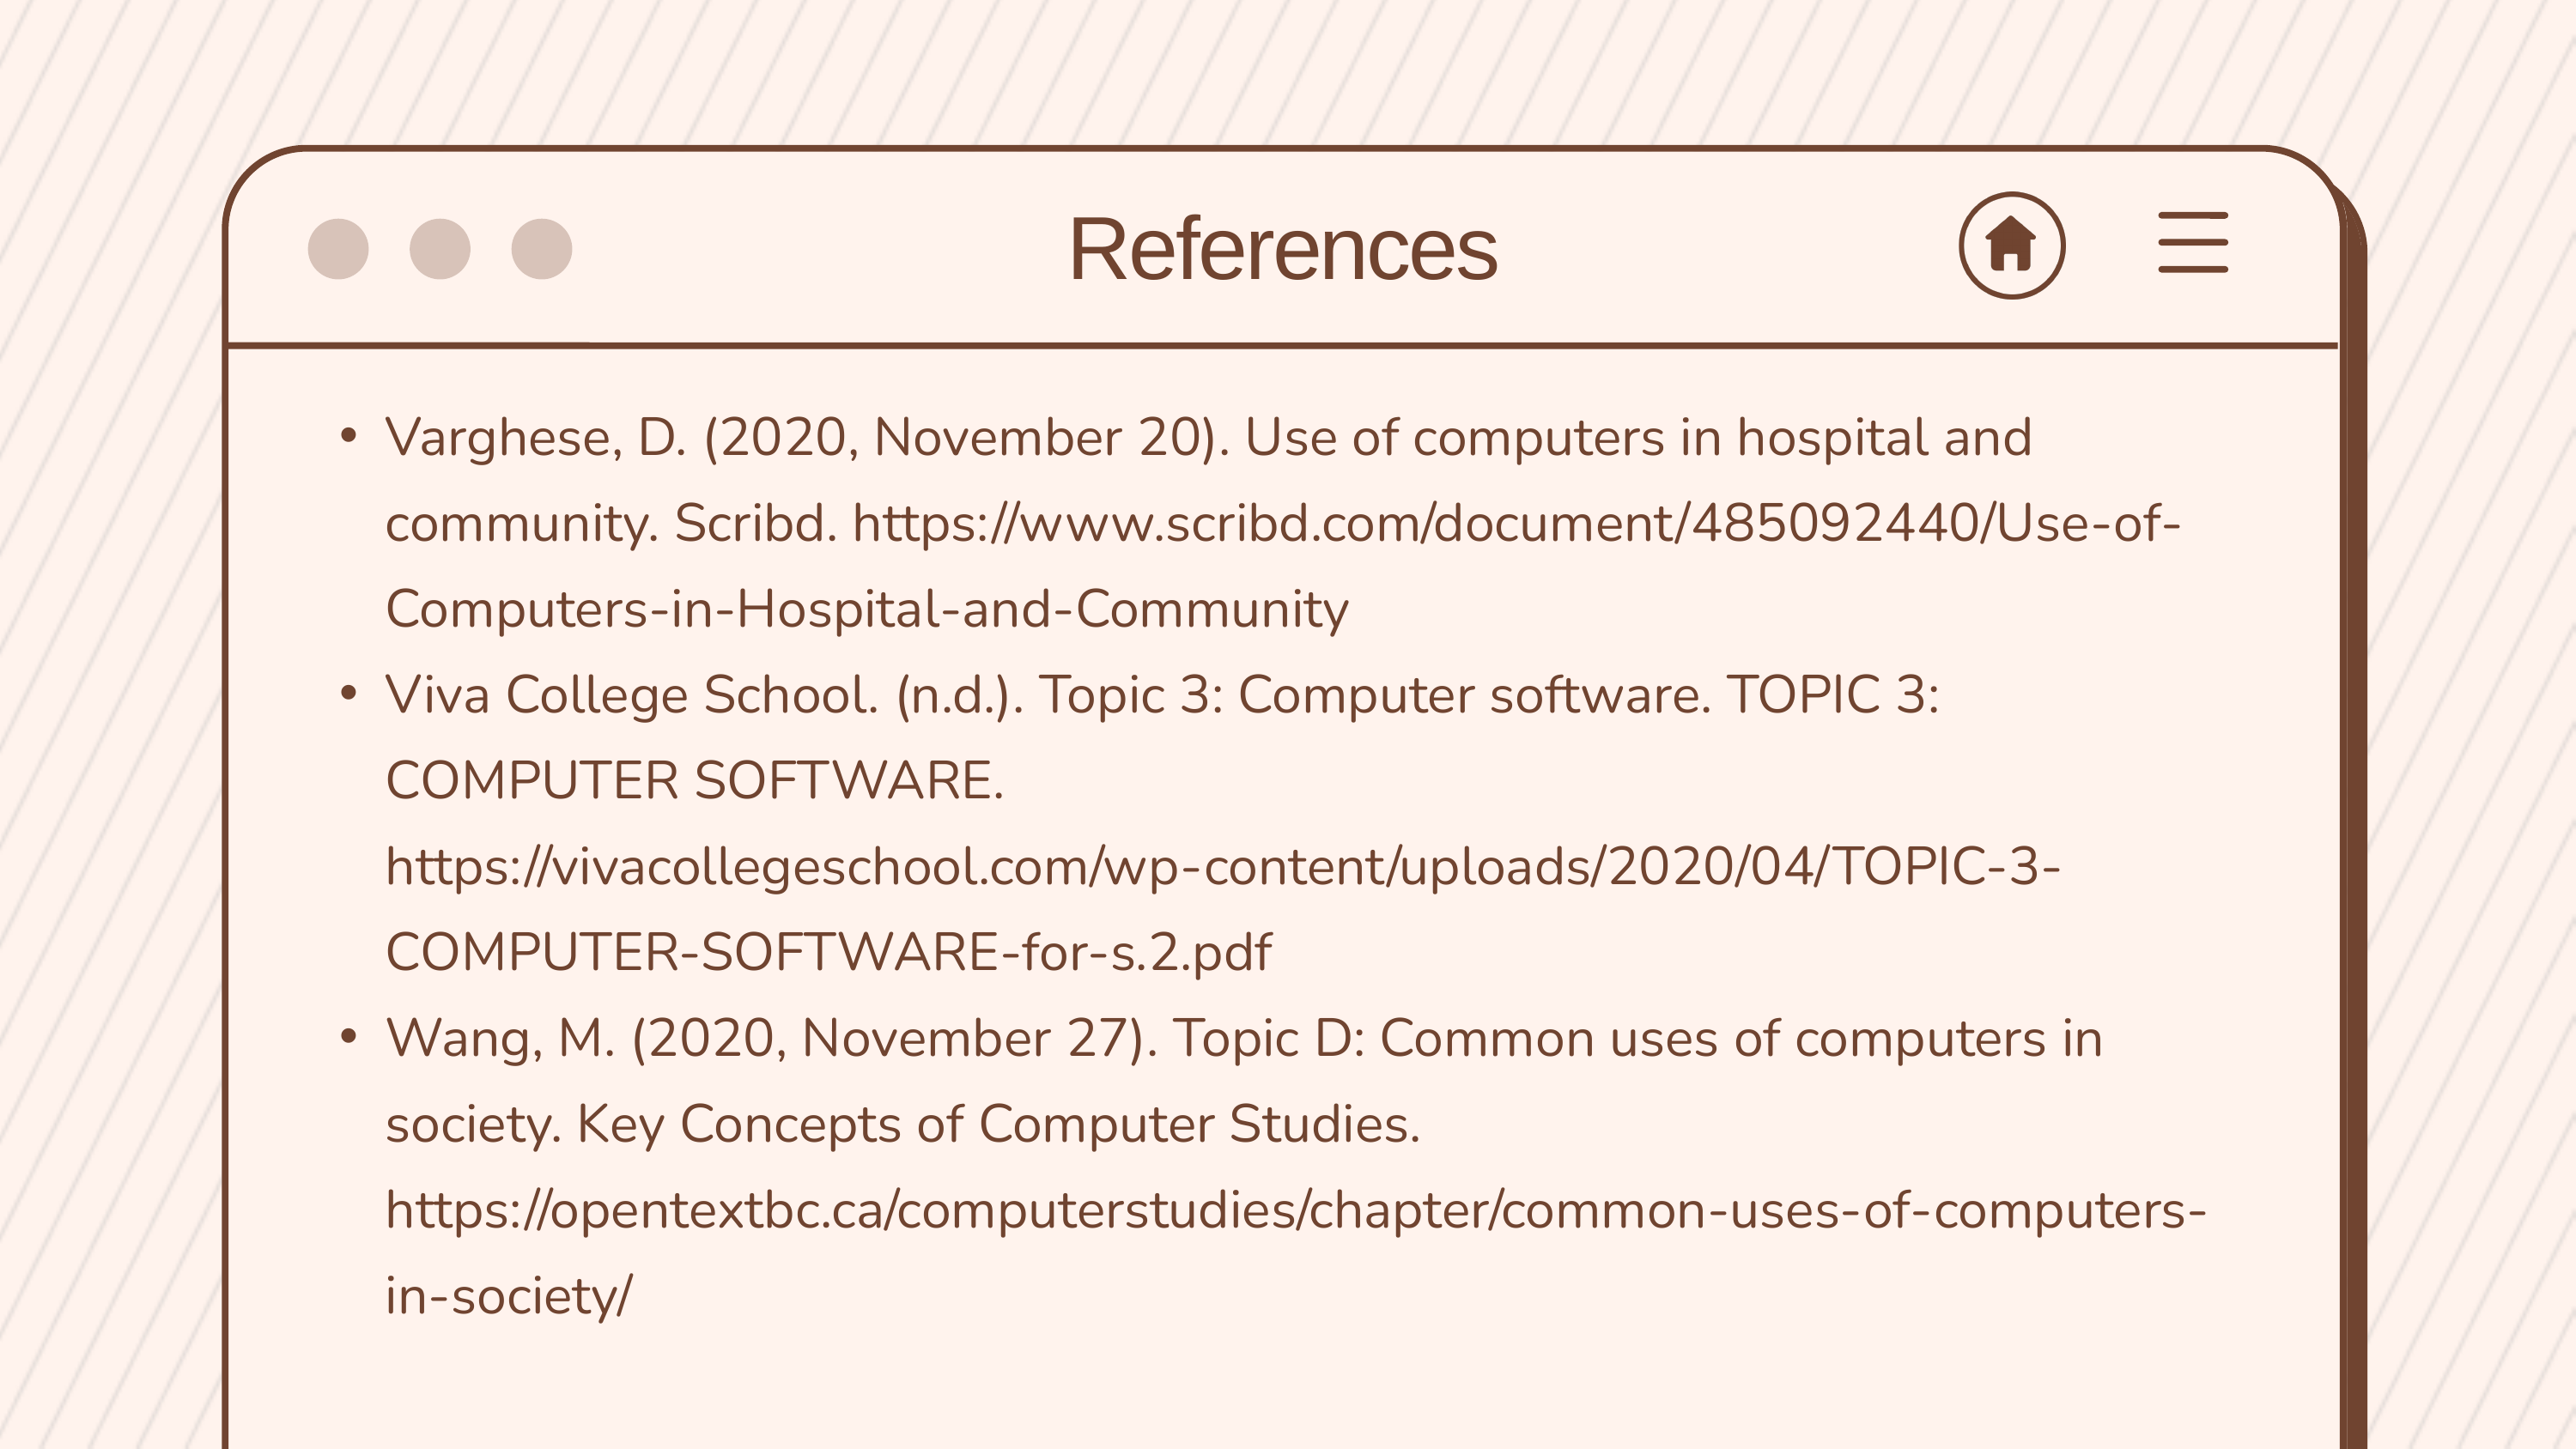

References

Varghese, D. (2020, November 20). Use of computers in hospital and community. Scribd. https://www.scribd.com/document/485092440/Use-of-Computers-in-Hospital-and-Community
Viva College School. (n.d.). Topic 3: Computer software. TOPIC 3: COMPUTER SOFTWARE. https://vivacollegeschool.com/wp-content/uploads/2020/04/TOPIC-3-COMPUTER-SOFTWARE-for-s.2.pdf
Wang, M. (2020, November 27). Topic D: Common uses of computers in society. Key Concepts of Computer Studies. https://opentextbc.ca/computerstudies/chapter/common-uses-of-computers-in-society/